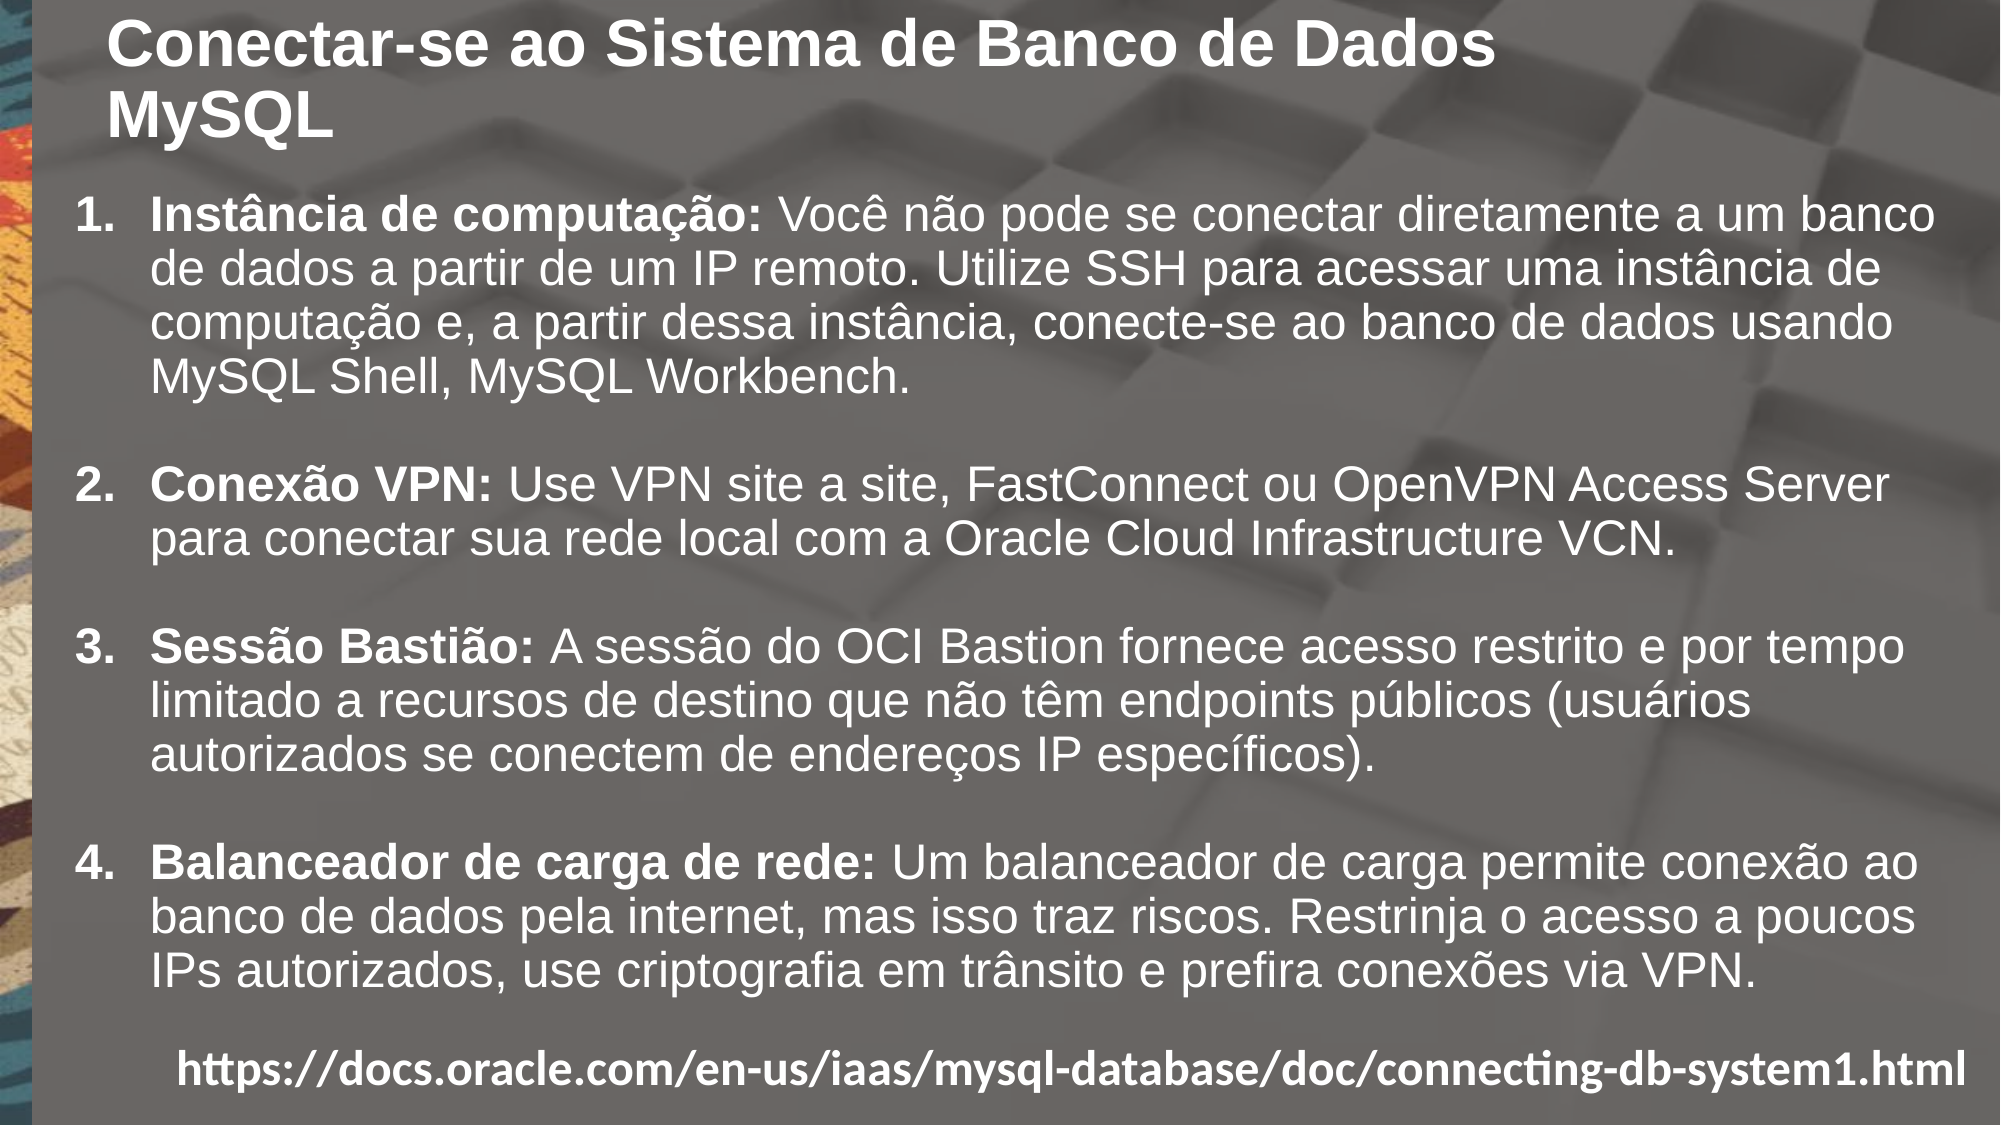

Conectar-se ao Sistema de Banco de Dados MySQL
Instância de computação: Você não pode se conectar diretamente a um banco de dados a partir de um IP remoto. Utilize SSH para acessar uma instância de computação e, a partir dessa instância, conecte-se ao banco de dados usando MySQL Shell, MySQL Workbench.

Conexão VPN: Use VPN site a site, FastConnect ou OpenVPN Access Server para conectar sua rede local com a Oracle Cloud Infrastructure VCN.

Sessão Bastião: A sessão do OCI Bastion fornece acesso restrito e por tempo limitado a recursos de destino que não têm endpoints públicos (usuários autorizados se conectem de endereços IP específicos).

Balanceador de carga de rede: Um balanceador de carga permite conexão ao banco de dados pela internet, mas isso traz riscos. Restrinja o acesso a poucos IPs autorizados, use criptografia em trânsito e prefira conexões via VPN.
https://docs.oracle.com/en-us/iaas/mysql-database/doc/connecting-db-system1.html